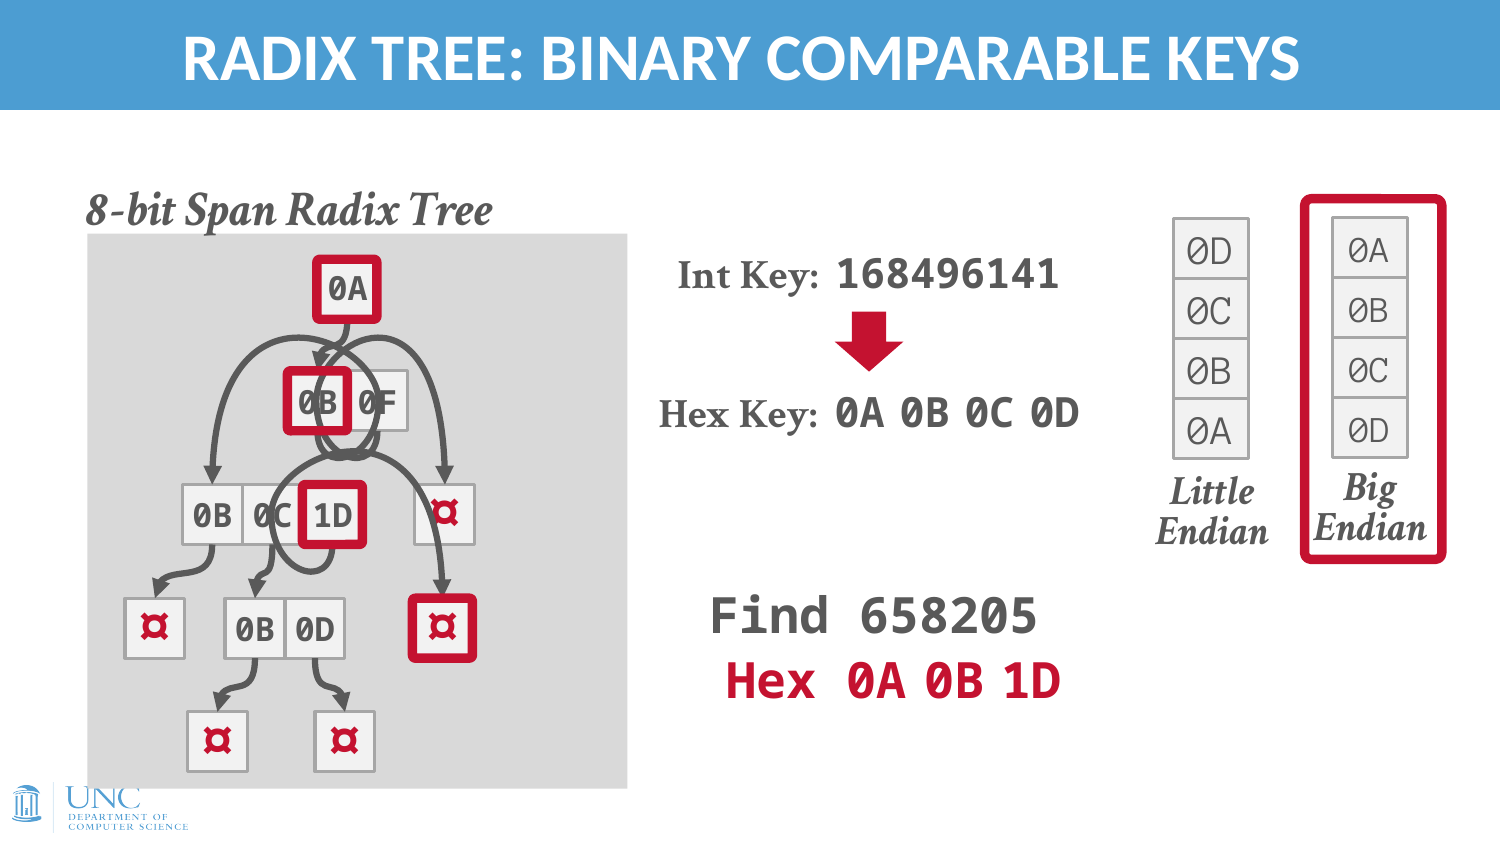

# RADIX TREE: BINARY COMPARABLE KEYS
51
8-bit Span Radix Tree

0A
0B
0C
0D
Big
Endian
0D
0C
0B
0A
Little
Endian

Int Key:  168496141
0A

0B
0F

Hex Key:  0A 0B 0C 0D
0B
0C
1D

¤
Find 658205
¤
0B
0D
¤

Hex 0A 0B 1D
¤
¤